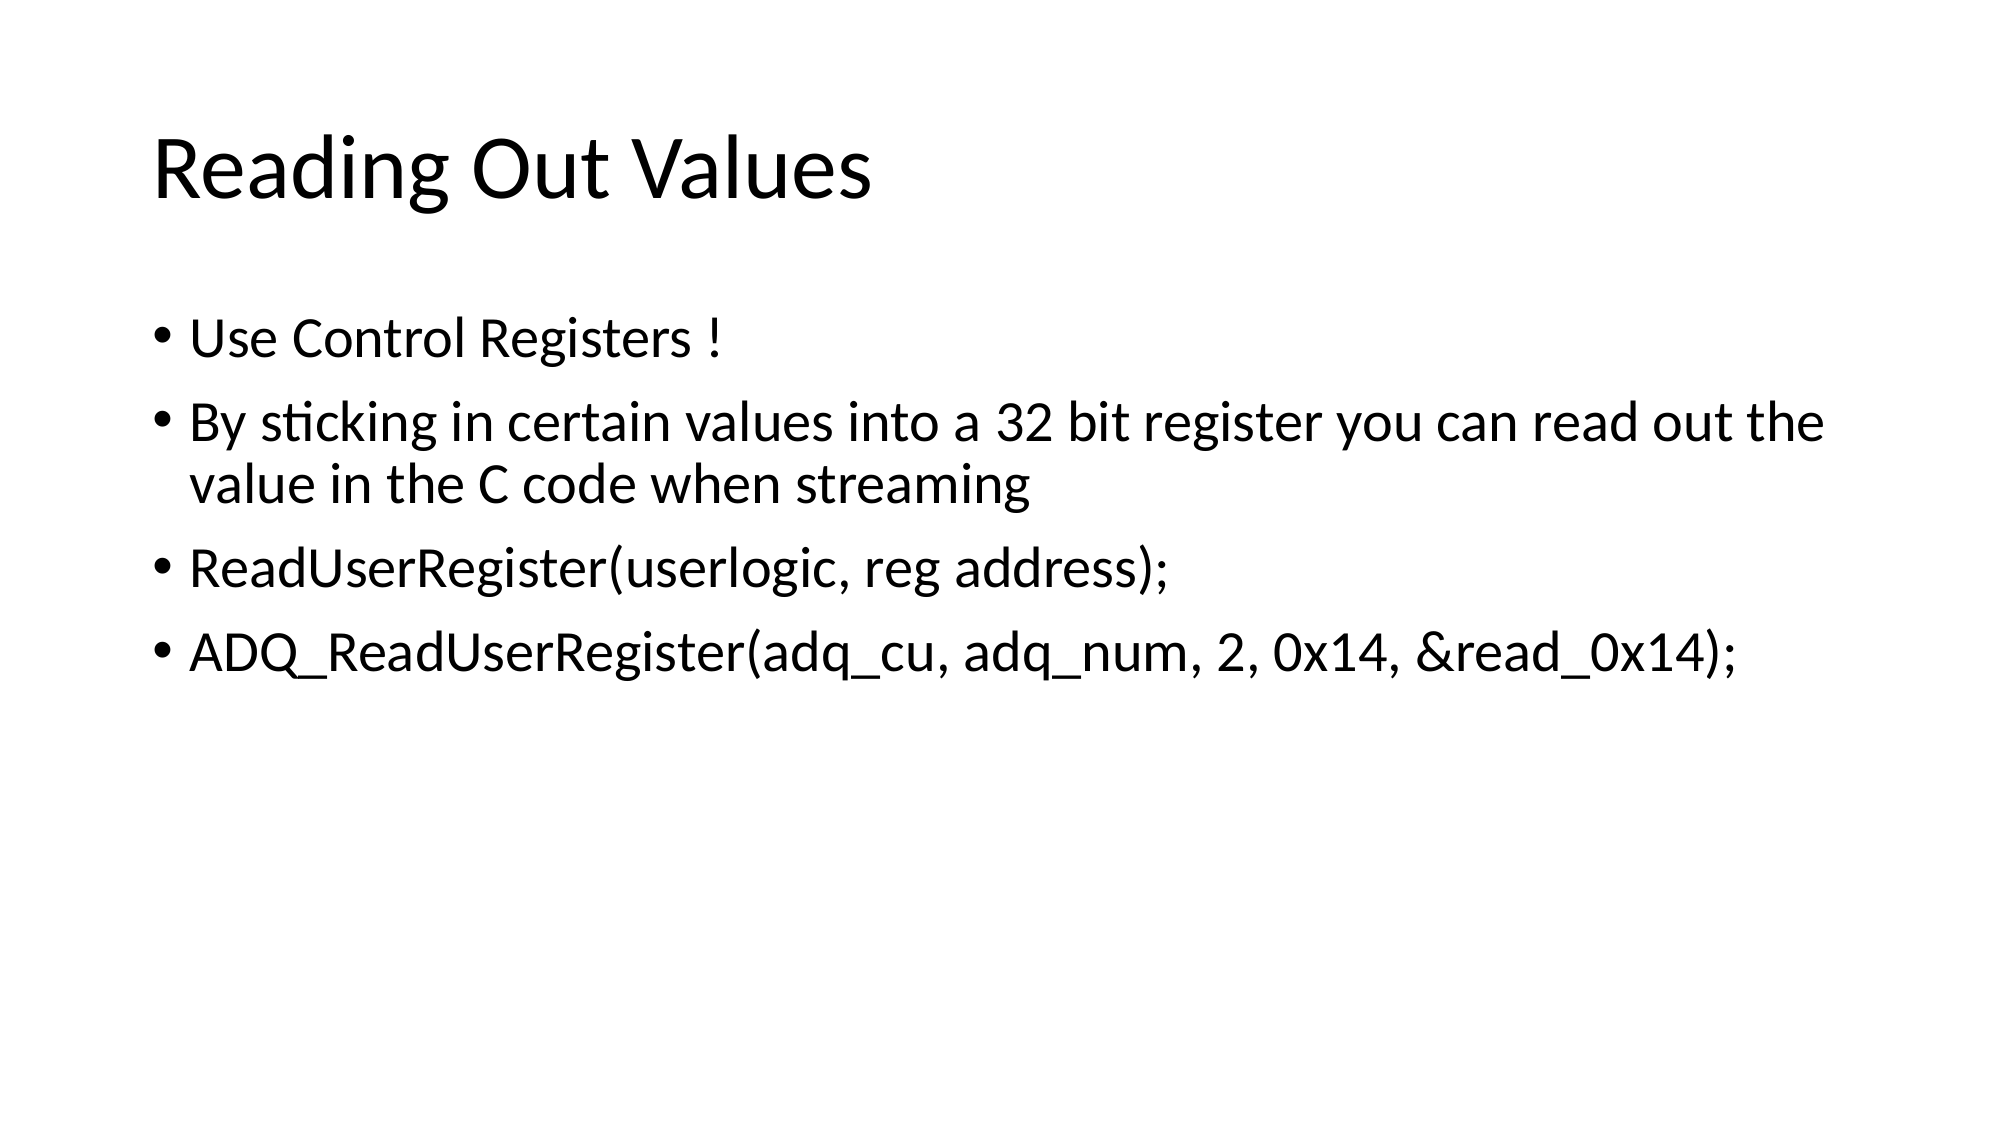

# Reading Out Values
Use Control Registers !
By sticking in certain values into a 32 bit register you can read out the value in the C code when streaming
ReadUserRegister(userlogic, reg address);
ADQ_ReadUserRegister(adq_cu, adq_num, 2, 0x14, &read_0x14);